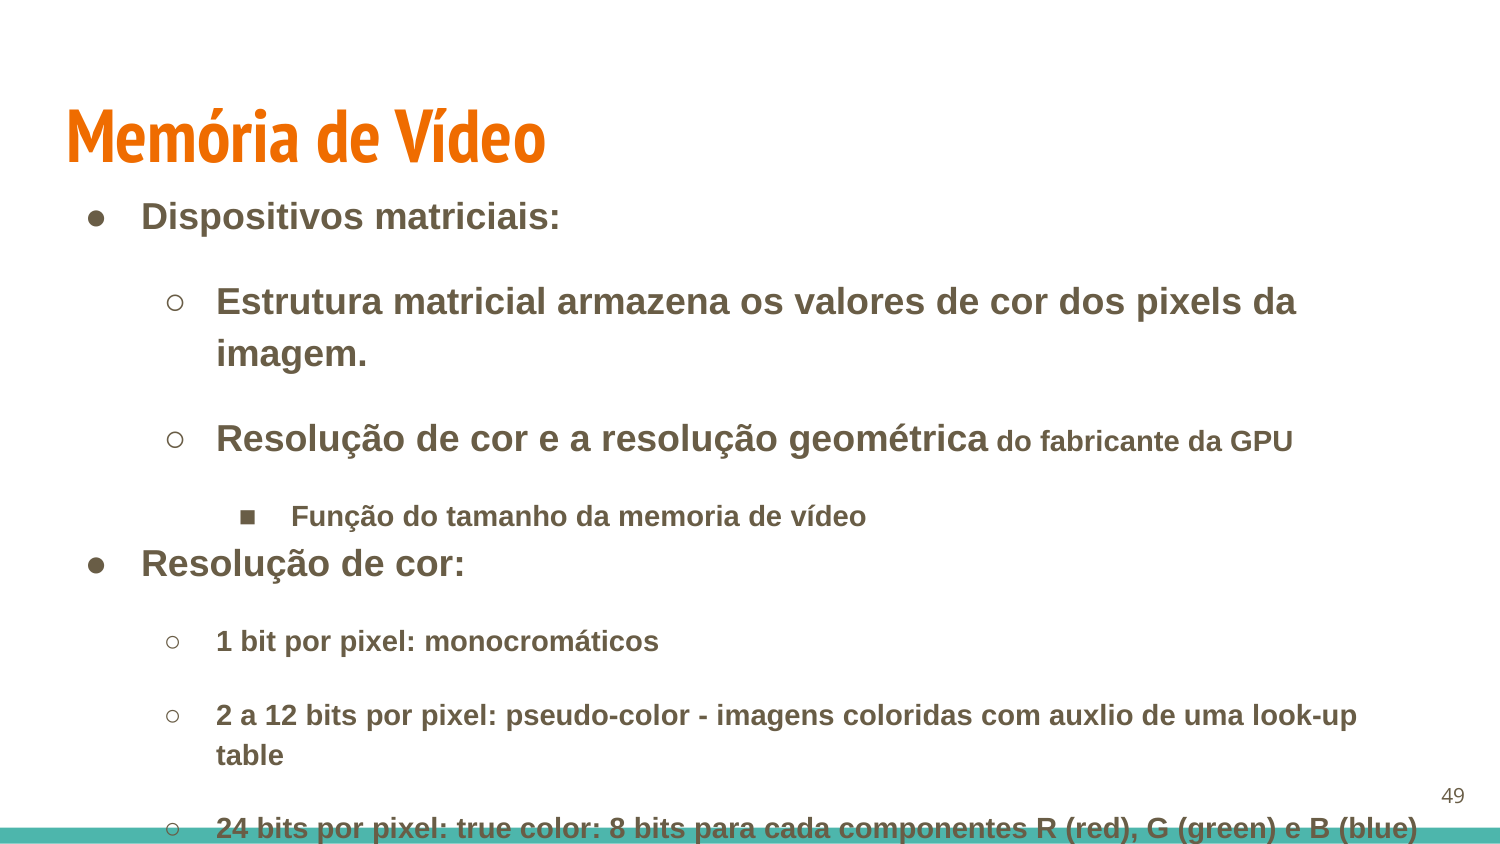

# Memória de Vídeo
Dispositivos matriciais:
Estrutura matricial armazena os valores de cor dos pixels da imagem.
Resolução de cor e a resolução geométrica do fabricante da GPU
Função do tamanho da memoria de vídeo
Resolução de cor:
1 bit por pixel: monocromáticos
2 a 12 bits por pixel: pseudo-color - imagens coloridas com auxlio de uma look-up table
24 bits por pixel: true color: 8 bits para cada componentes R (red), G (green) e B (blue)
49